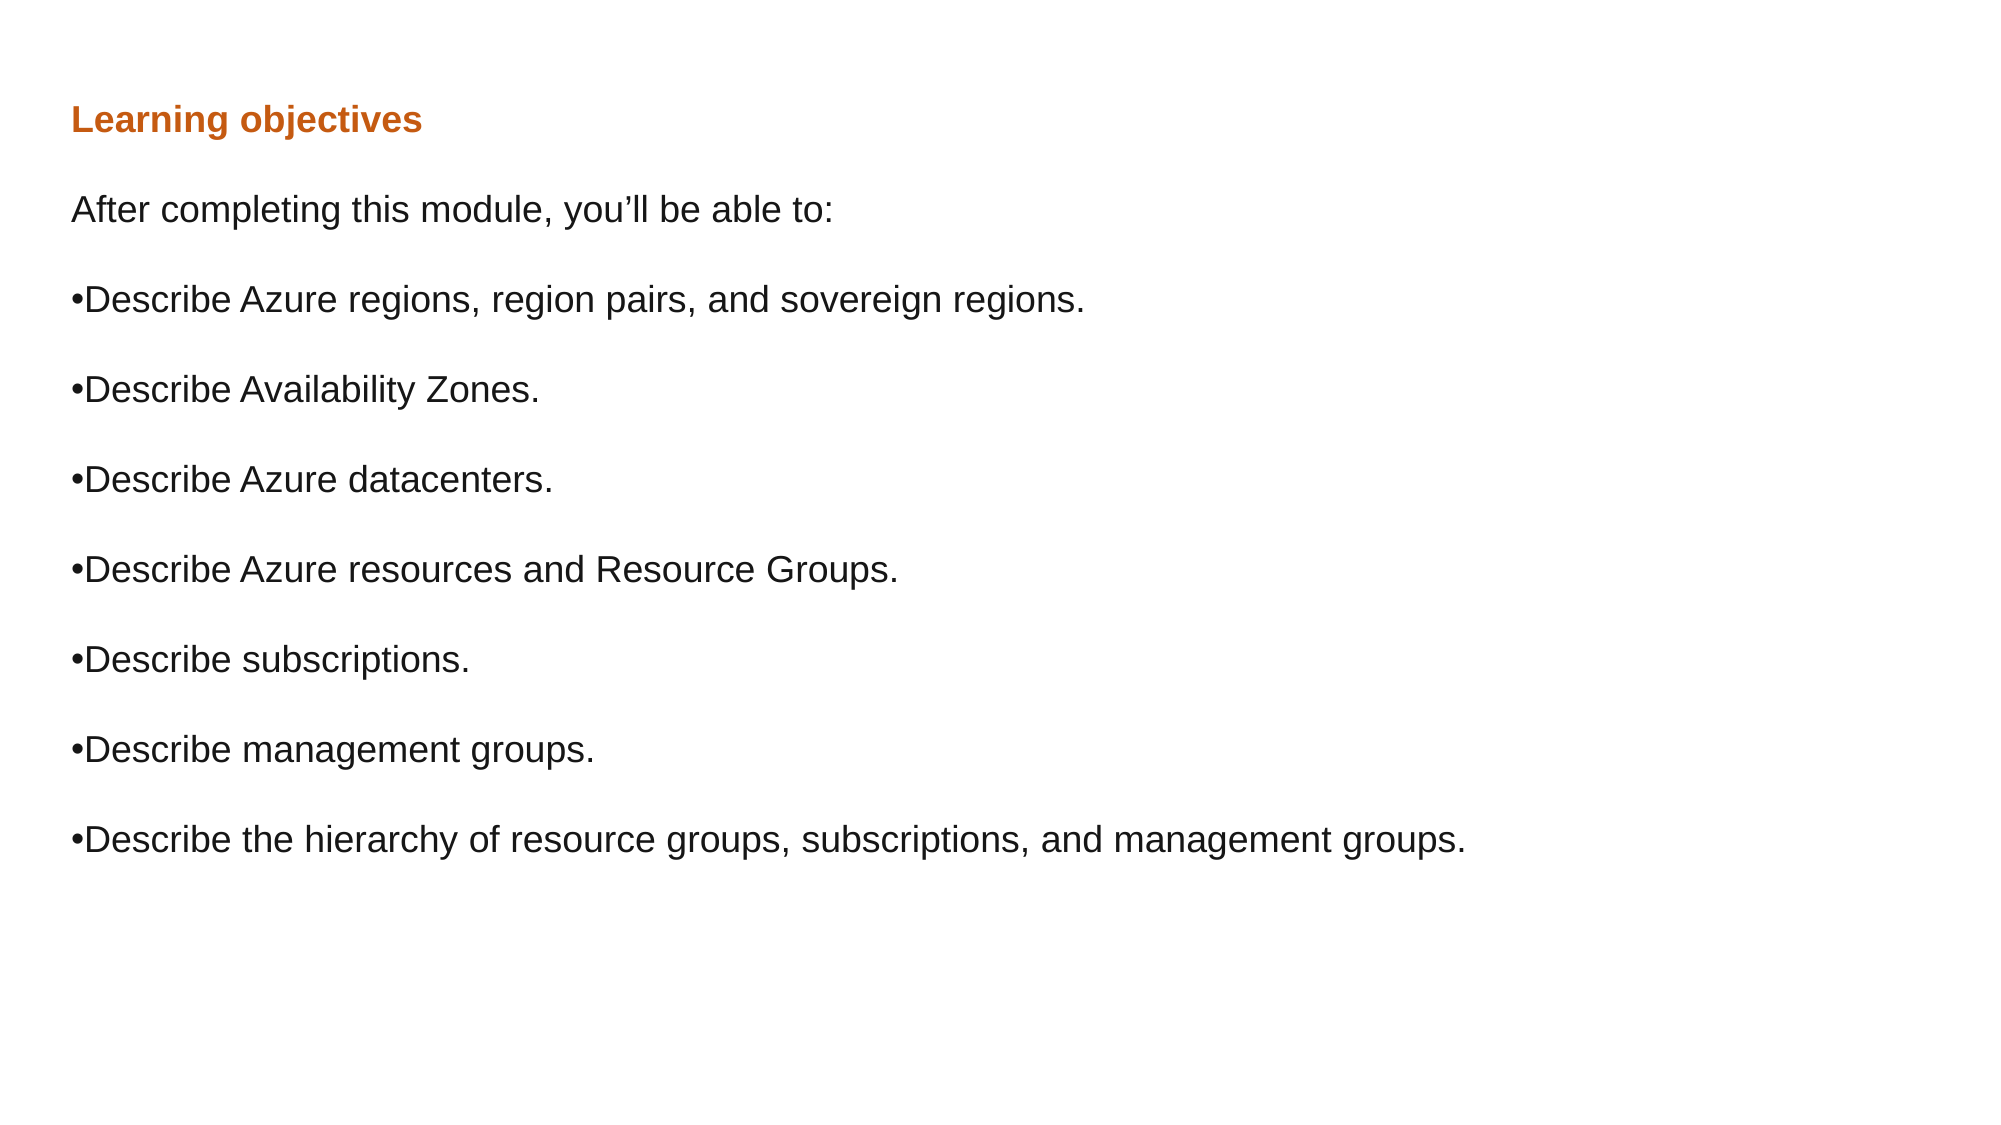

Learning objectives
After completing this module, you’ll be able to:
Describe Azure regions, region pairs, and sovereign regions.
Describe Availability Zones.
Describe Azure datacenters.
Describe Azure resources and Resource Groups.
Describe subscriptions.
Describe management groups.
Describe the hierarchy of resource groups, subscriptions, and management groups.